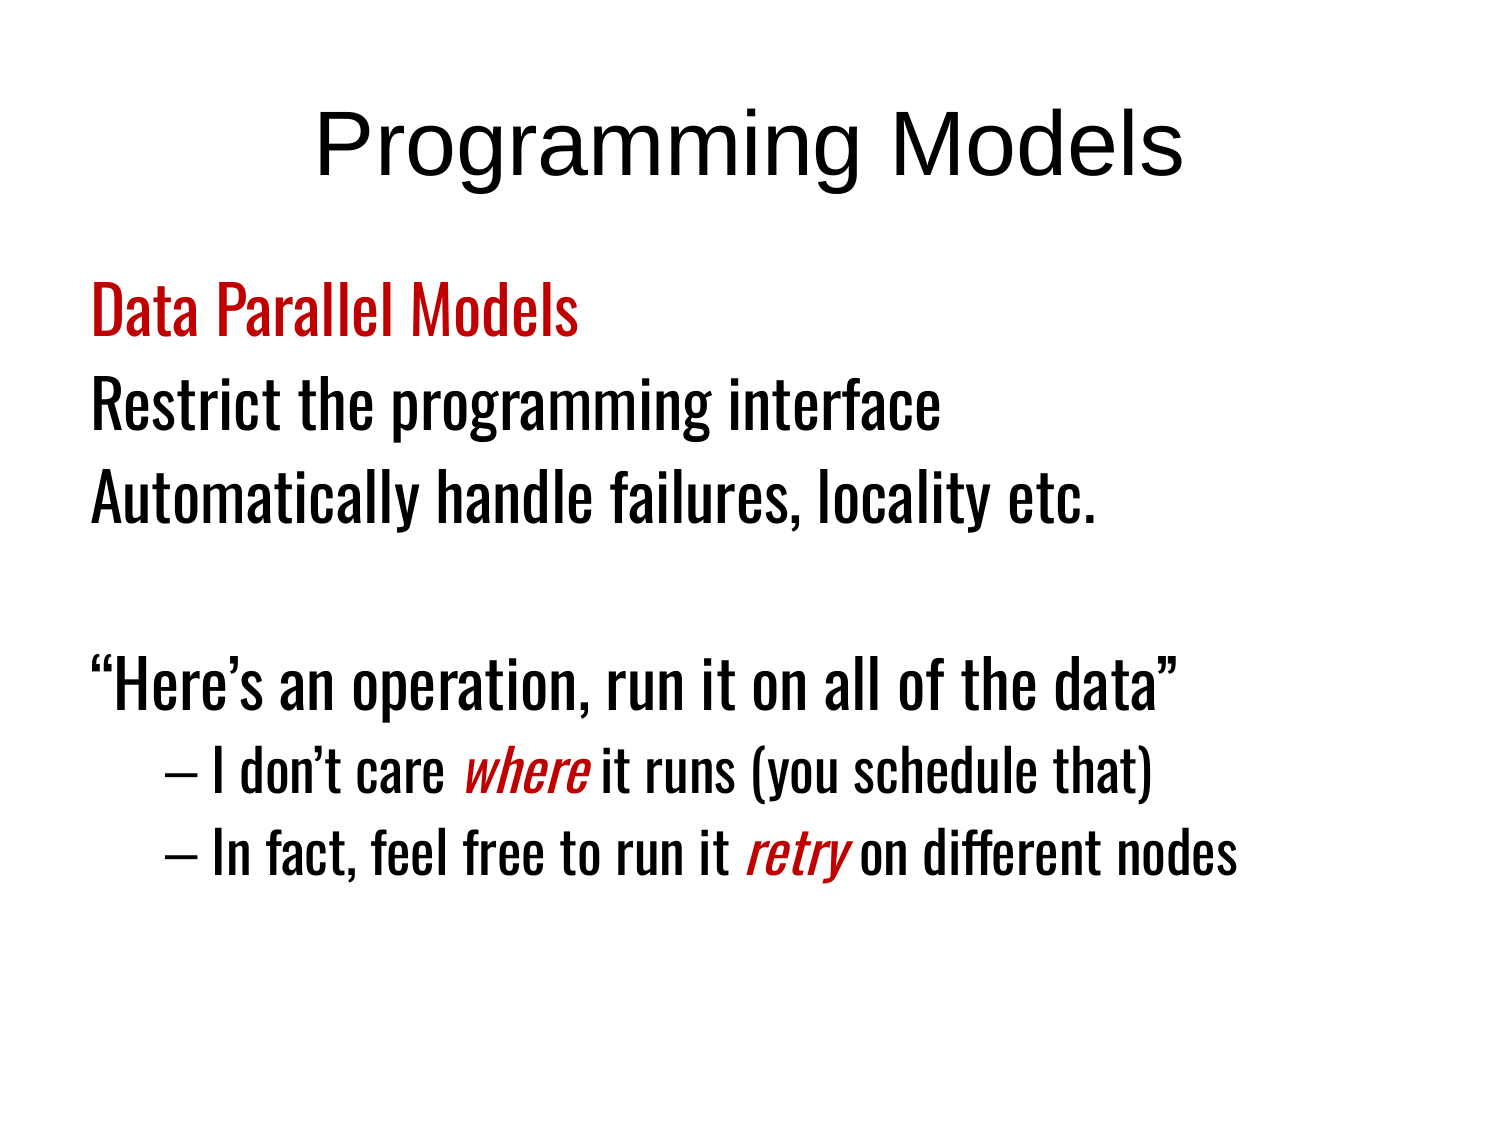

# Programming Models
Data Parallel Models
Restrict the programming interface
Automatically handle failures, locality etc.

“Here’s an operation, run it on all of the data”
I don’t care where it runs (you schedule that)
In fact, feel free to run it retry on different nodes